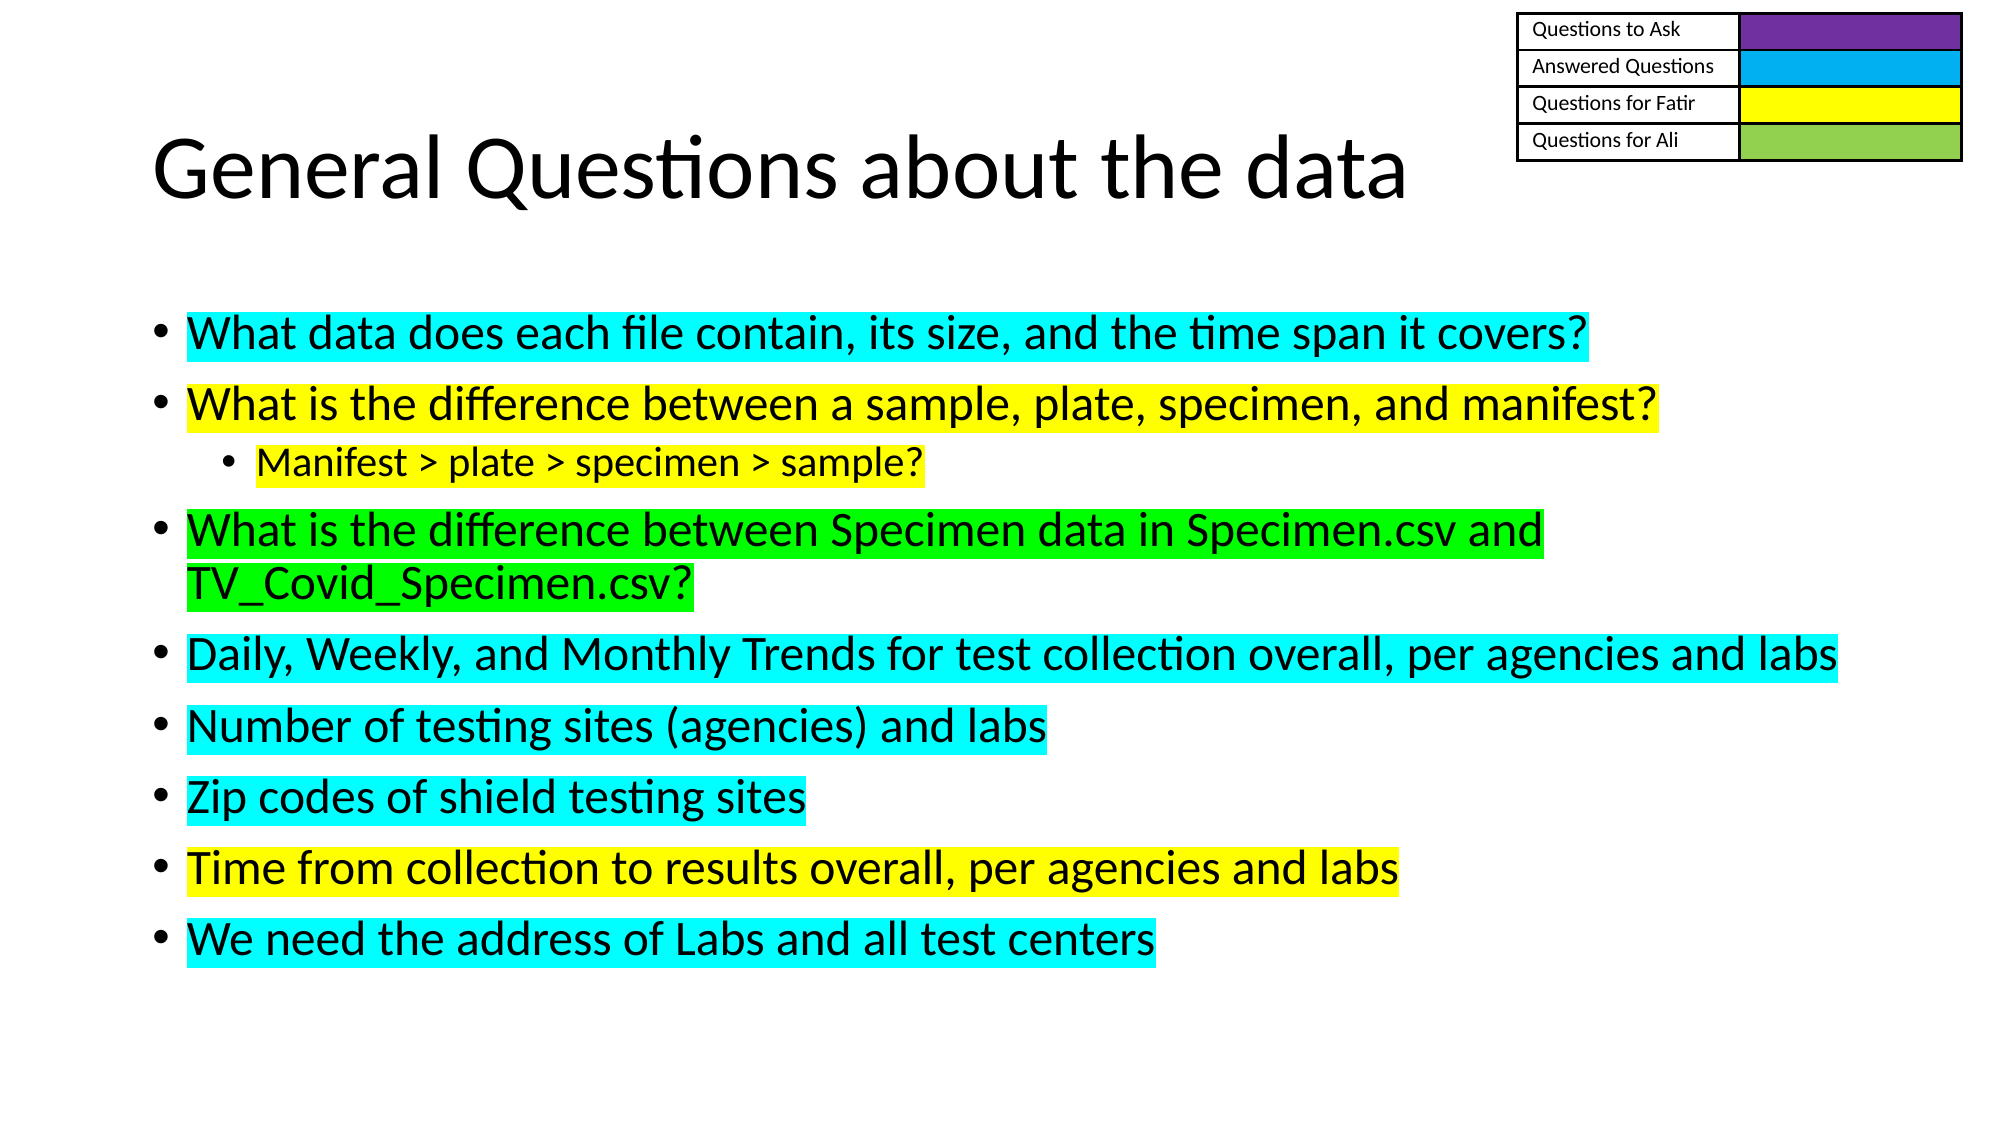

| Questions to Ask |  |
| --- | --- |
| Answered Questions |  |
| Questions for Fatir |  |
| Questions for Ali |  |
# General Questions about the data
What data does each file contain, its size, and the time span it covers?
What is the difference between a sample, plate, specimen, and manifest?
Manifest > plate > specimen > sample?
What is the difference between Specimen data in Specimen.csv and TV_Covid_Specimen.csv?
Daily, Weekly, and Monthly Trends for test collection overall, per agencies and labs
Number of testing sites (agencies) and labs
Zip codes of shield testing sites
Time from collection to results overall, per agencies and labs
We need the address of Labs and all test centers